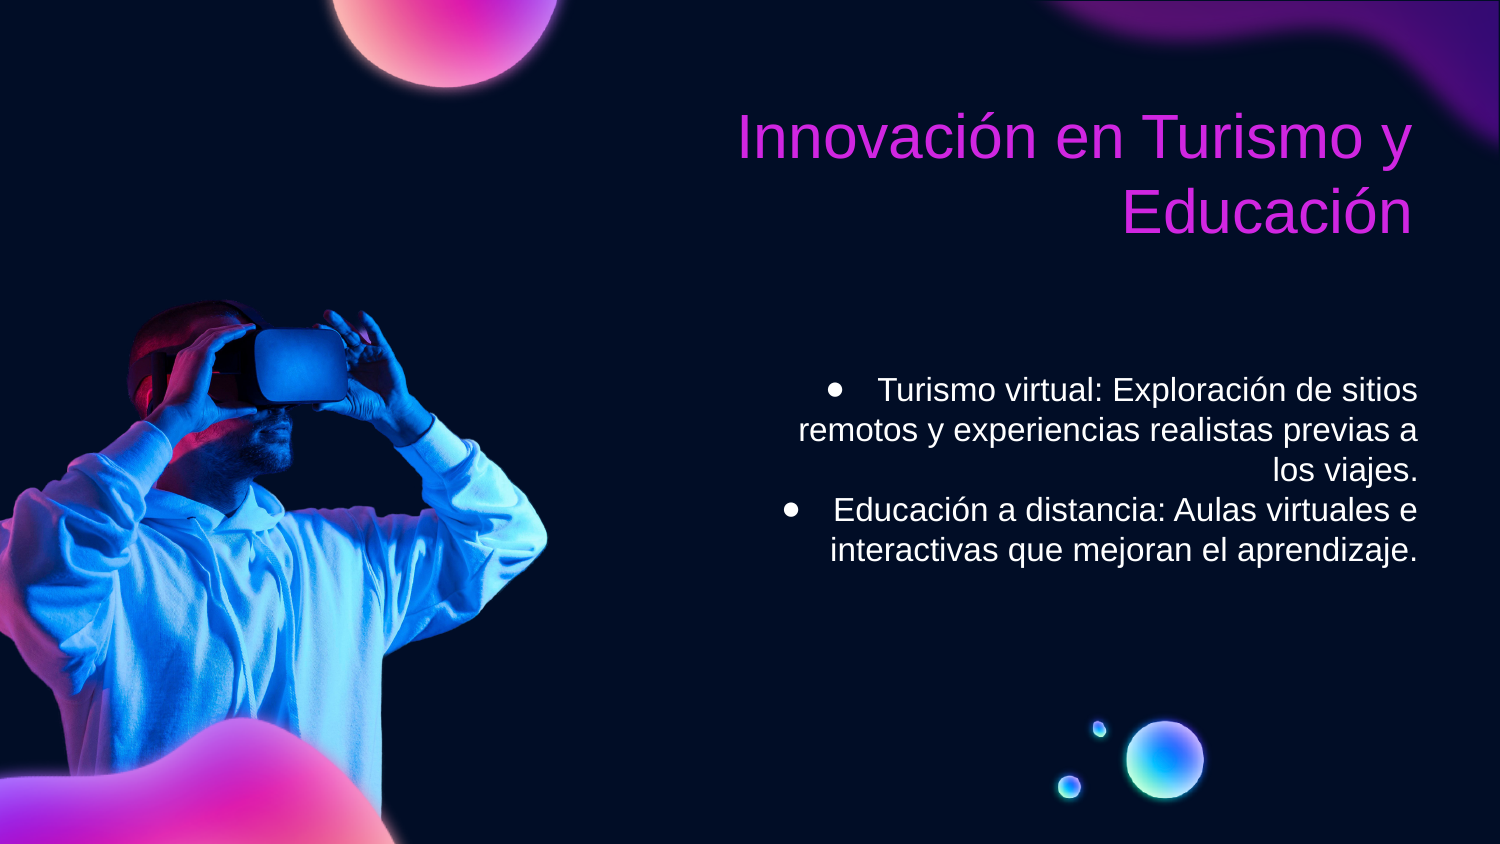

# Innovación en Turismo y Educación
Turismo virtual: Exploración de sitios remotos y experiencias realistas previas a los viajes.
Educación a distancia: Aulas virtuales e interactivas que mejoran el aprendizaje.